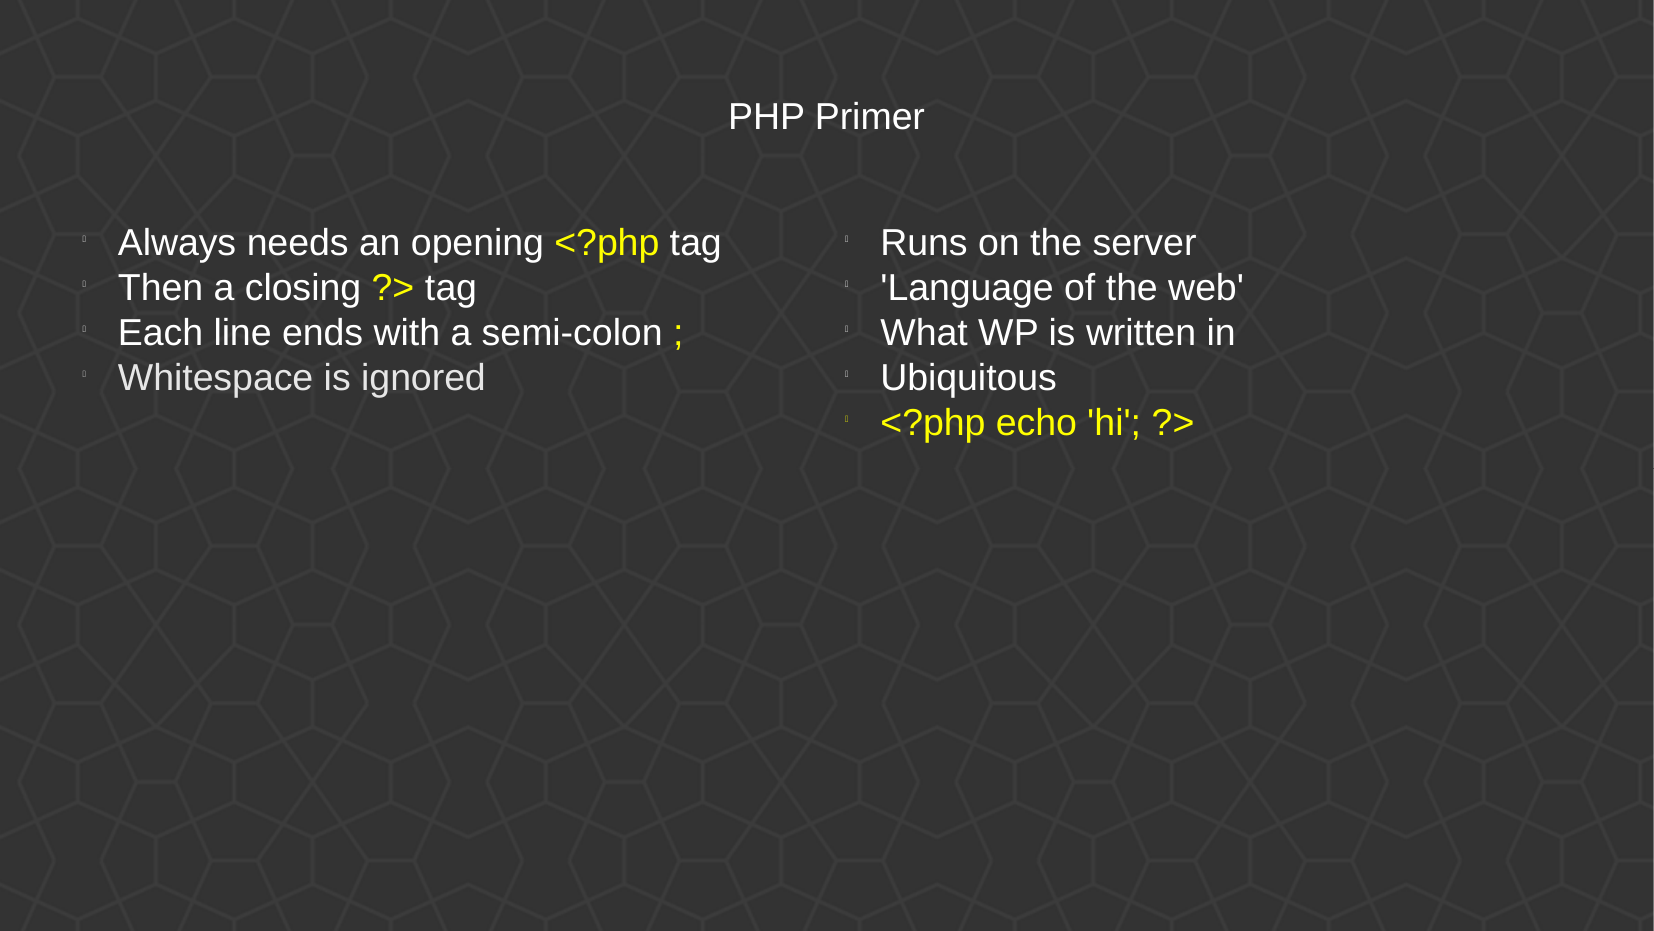

PHP Primer
Always needs an opening <?php tag
Then a closing ?> tag
Each line ends with a semi-colon ;
Whitespace is ignored
Runs on the server
'Language of the web'
What WP is written in
Ubiquitous
<?php echo 'hi'; ?>